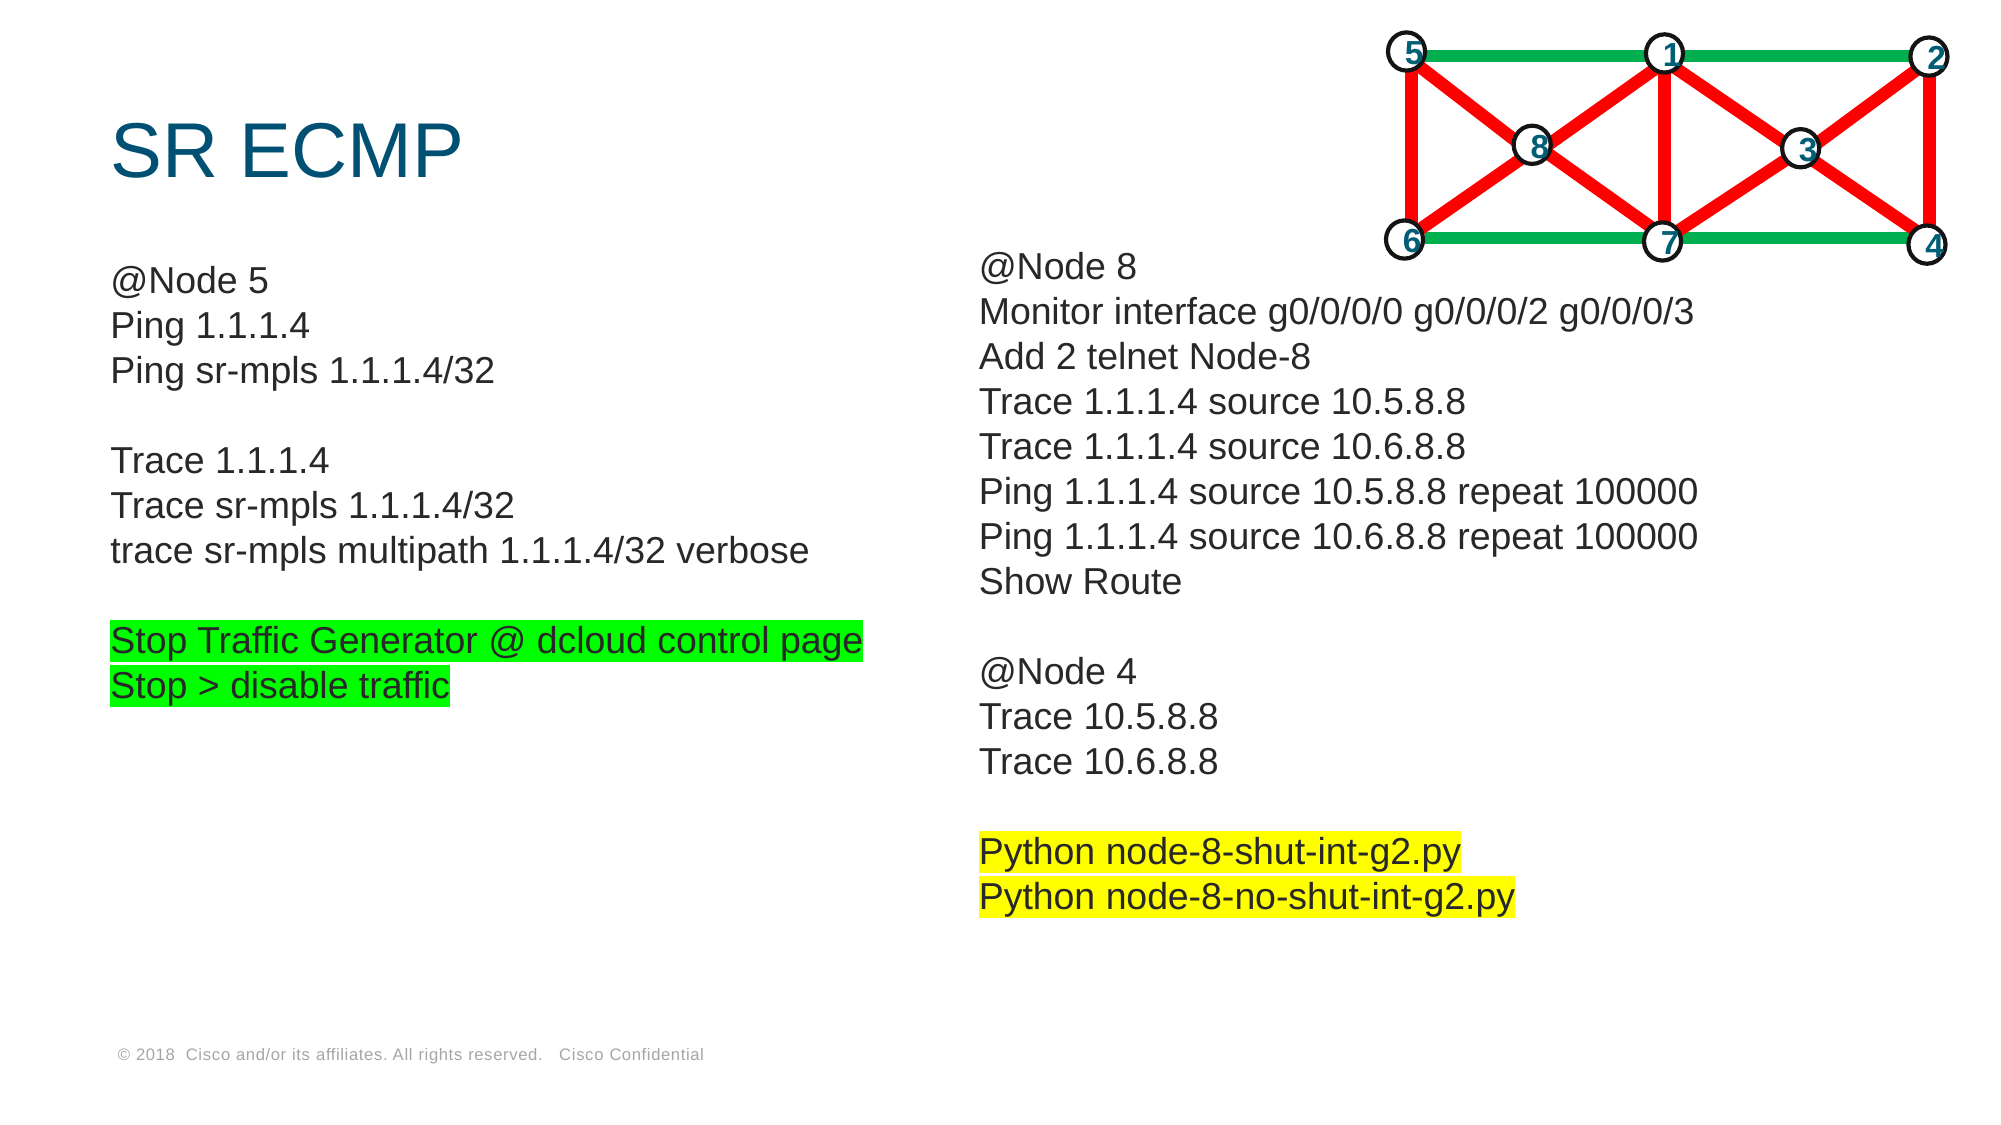

5
1
2
8
3
6
7
4
# SR ECMP
@Node 8
Monitor interface g0/0/0/0 g0/0/0/2 g0/0/0/3
Add 2 telnet Node-8
Trace 1.1.1.4 source 10.5.8.8
Trace 1.1.1.4 source 10.6.8.8
Ping 1.1.1.4 source 10.5.8.8 repeat 100000
Ping 1.1.1.4 source 10.6.8.8 repeat 100000
Show Route

@Node 4
Trace 10.5.8.8
Trace 10.6.8.8

Python node-8-shut-int-g2.py
Python node-8-no-shut-int-g2.py

@Node 5
Ping 1.1.1.4
Ping sr-mpls 1.1.1.4/32

Trace 1.1.1.4
Trace sr-mpls 1.1.1.4/32
trace sr-mpls multipath 1.1.1.4/32 verbose

Stop Traffic Generator @ dcloud control page
Stop > disable traffic